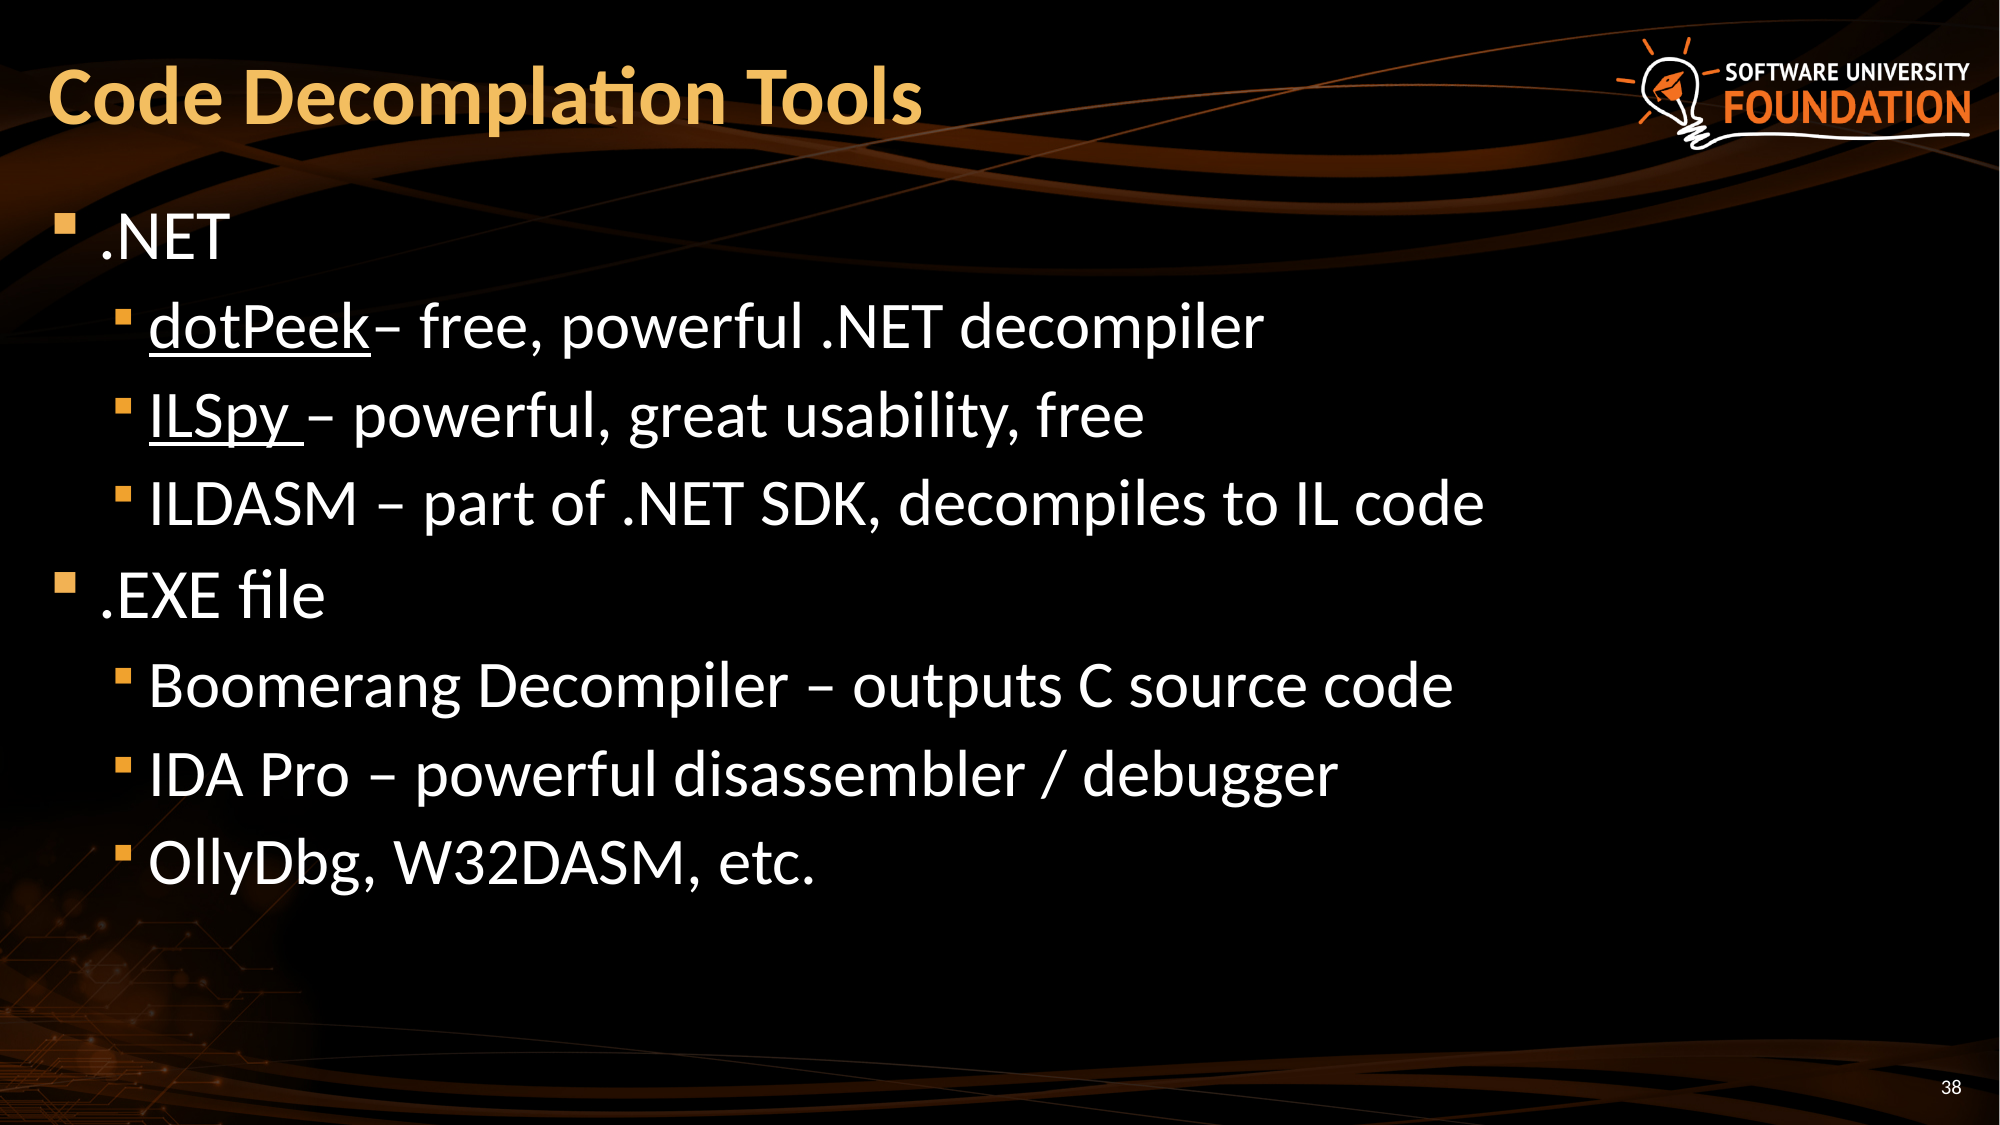

# Code Decomplation Tools
.NET
dotPeek– free, powerful .NET decompiler
ILSpy – powerful, great usability, free
ILDASM – part of .NET SDK, decompiles to IL code
.EXE file
Boomerang Decompiler – outputs C source code
IDA Pro – powerful disassembler / debugger
OllyDbg, W32DASM, etc.
38